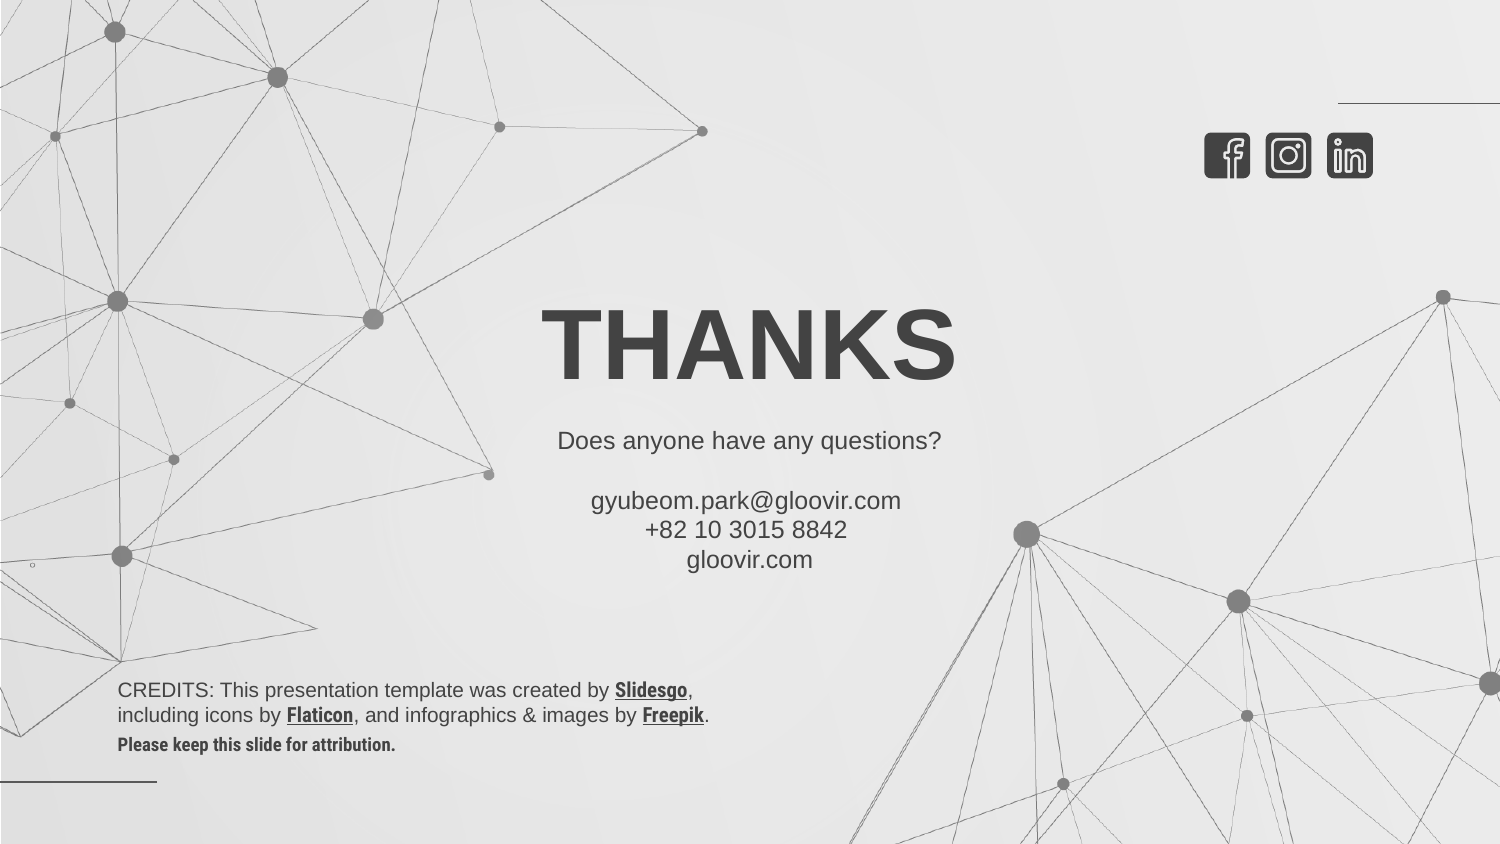

# THANKS
Does anyone have any questions?

gyubeom.park@gloovir.com
+82 10 3015 8842
gloovir.com